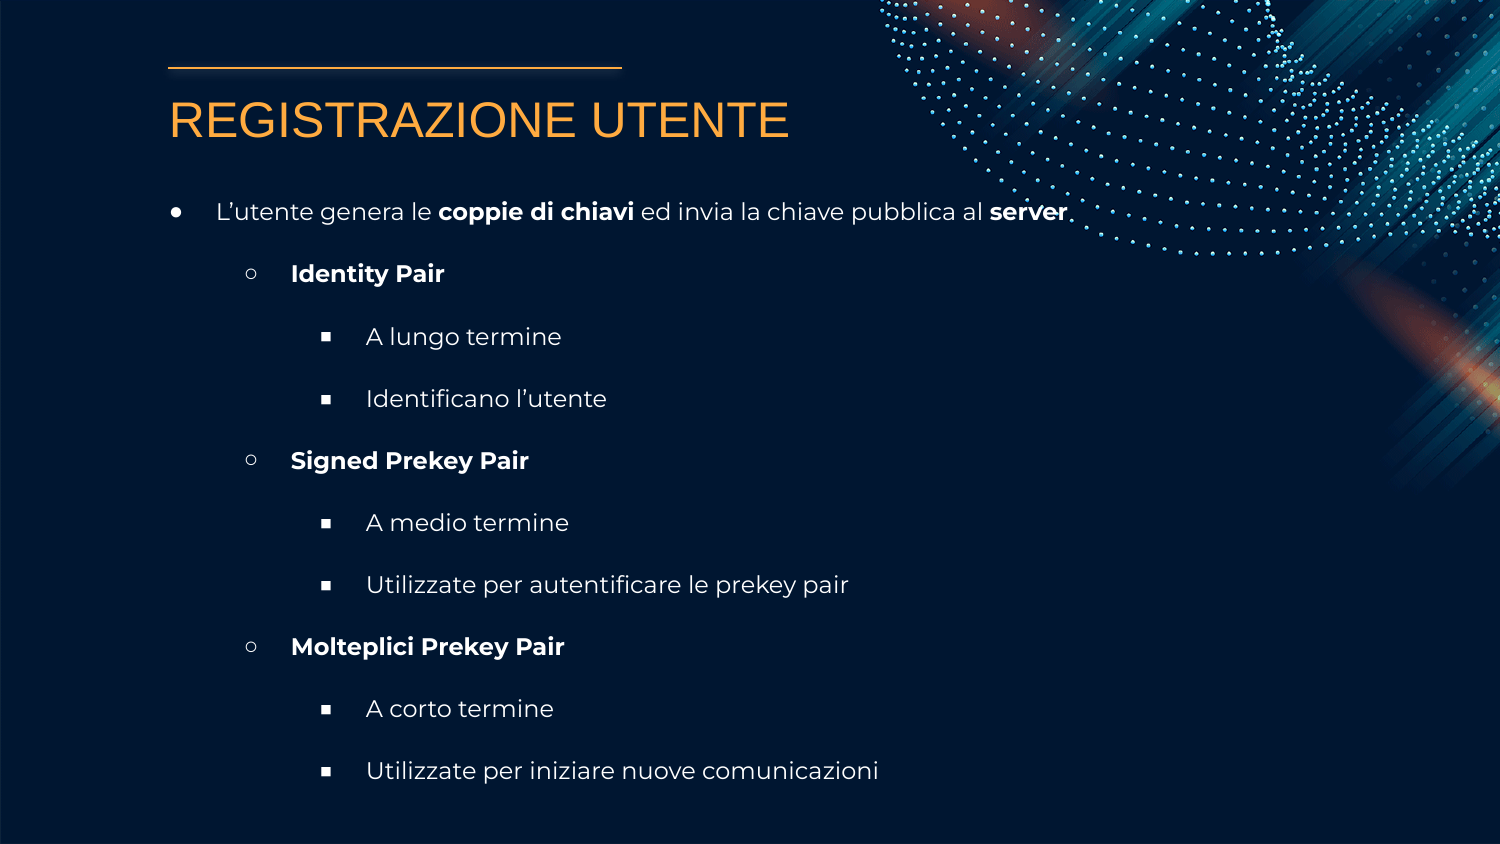

# REGISTRAZIONE UTENTE
L’utente genera le coppie di chiavi ed invia la chiave pubblica al server
Identity Pair
A lungo termine
Identificano l’utente
Signed Prekey Pair
A medio termine
Utilizzate per autentificare le prekey pair
Molteplici Prekey Pair
A corto termine
Utilizzate per iniziare nuove comunicazioni